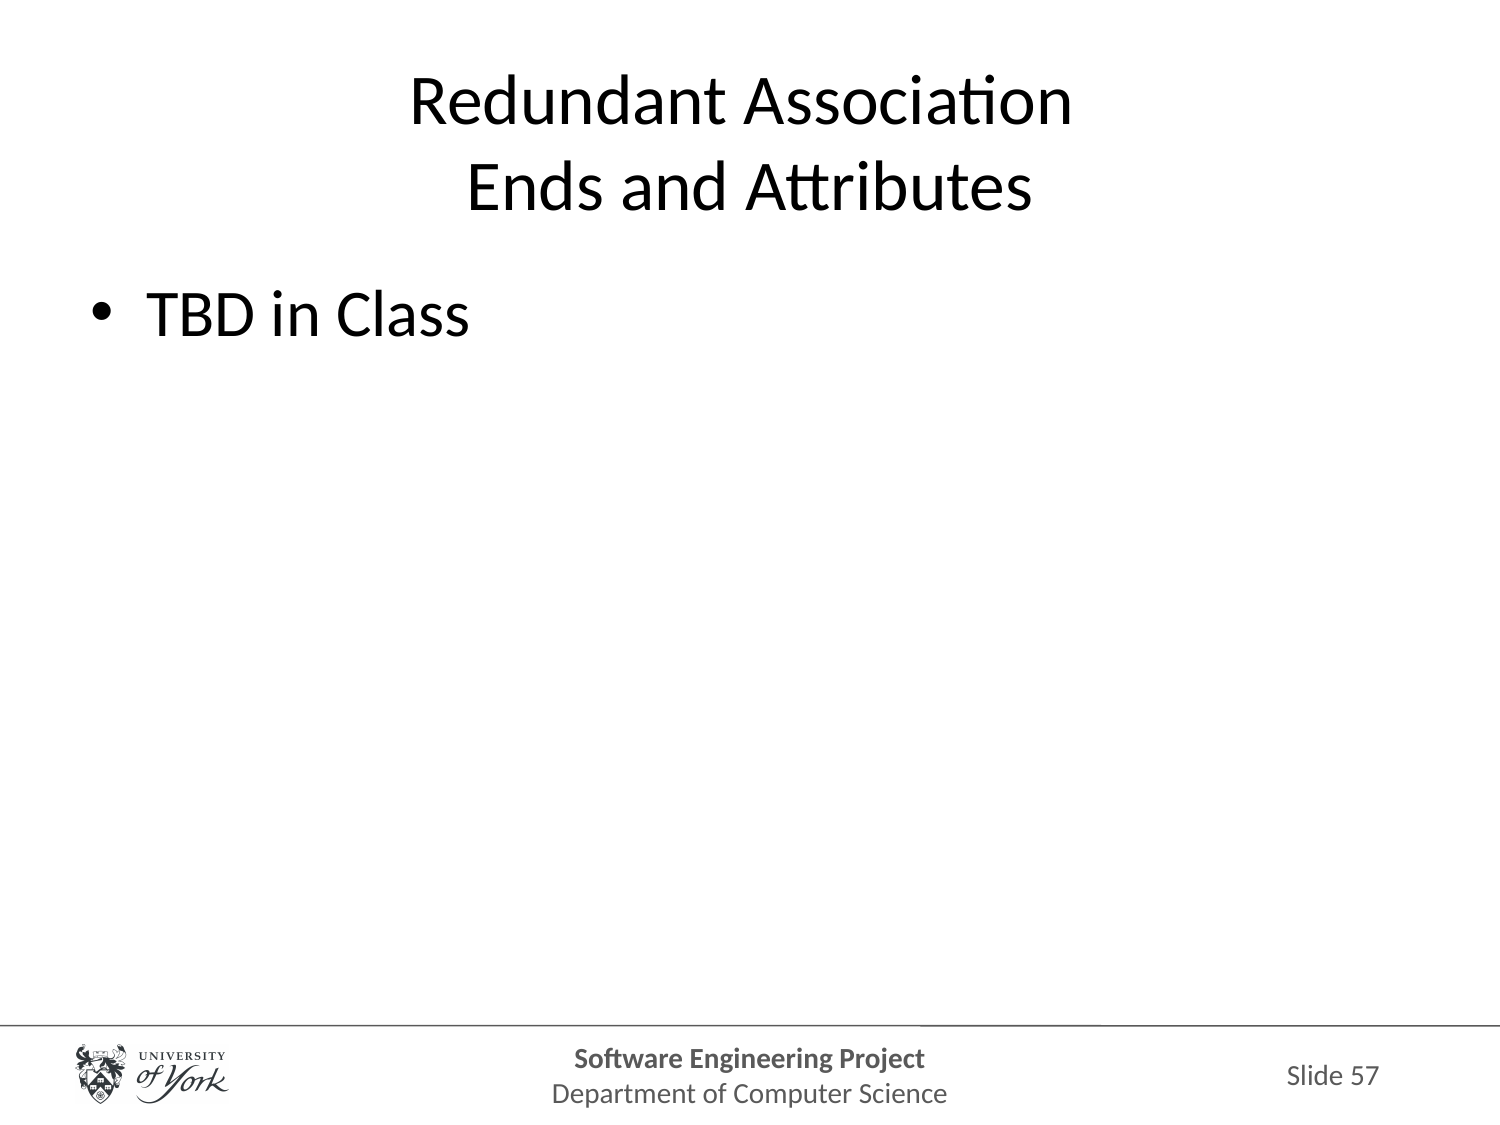

# Redundant Association Ends and Attributes
TBD in Class